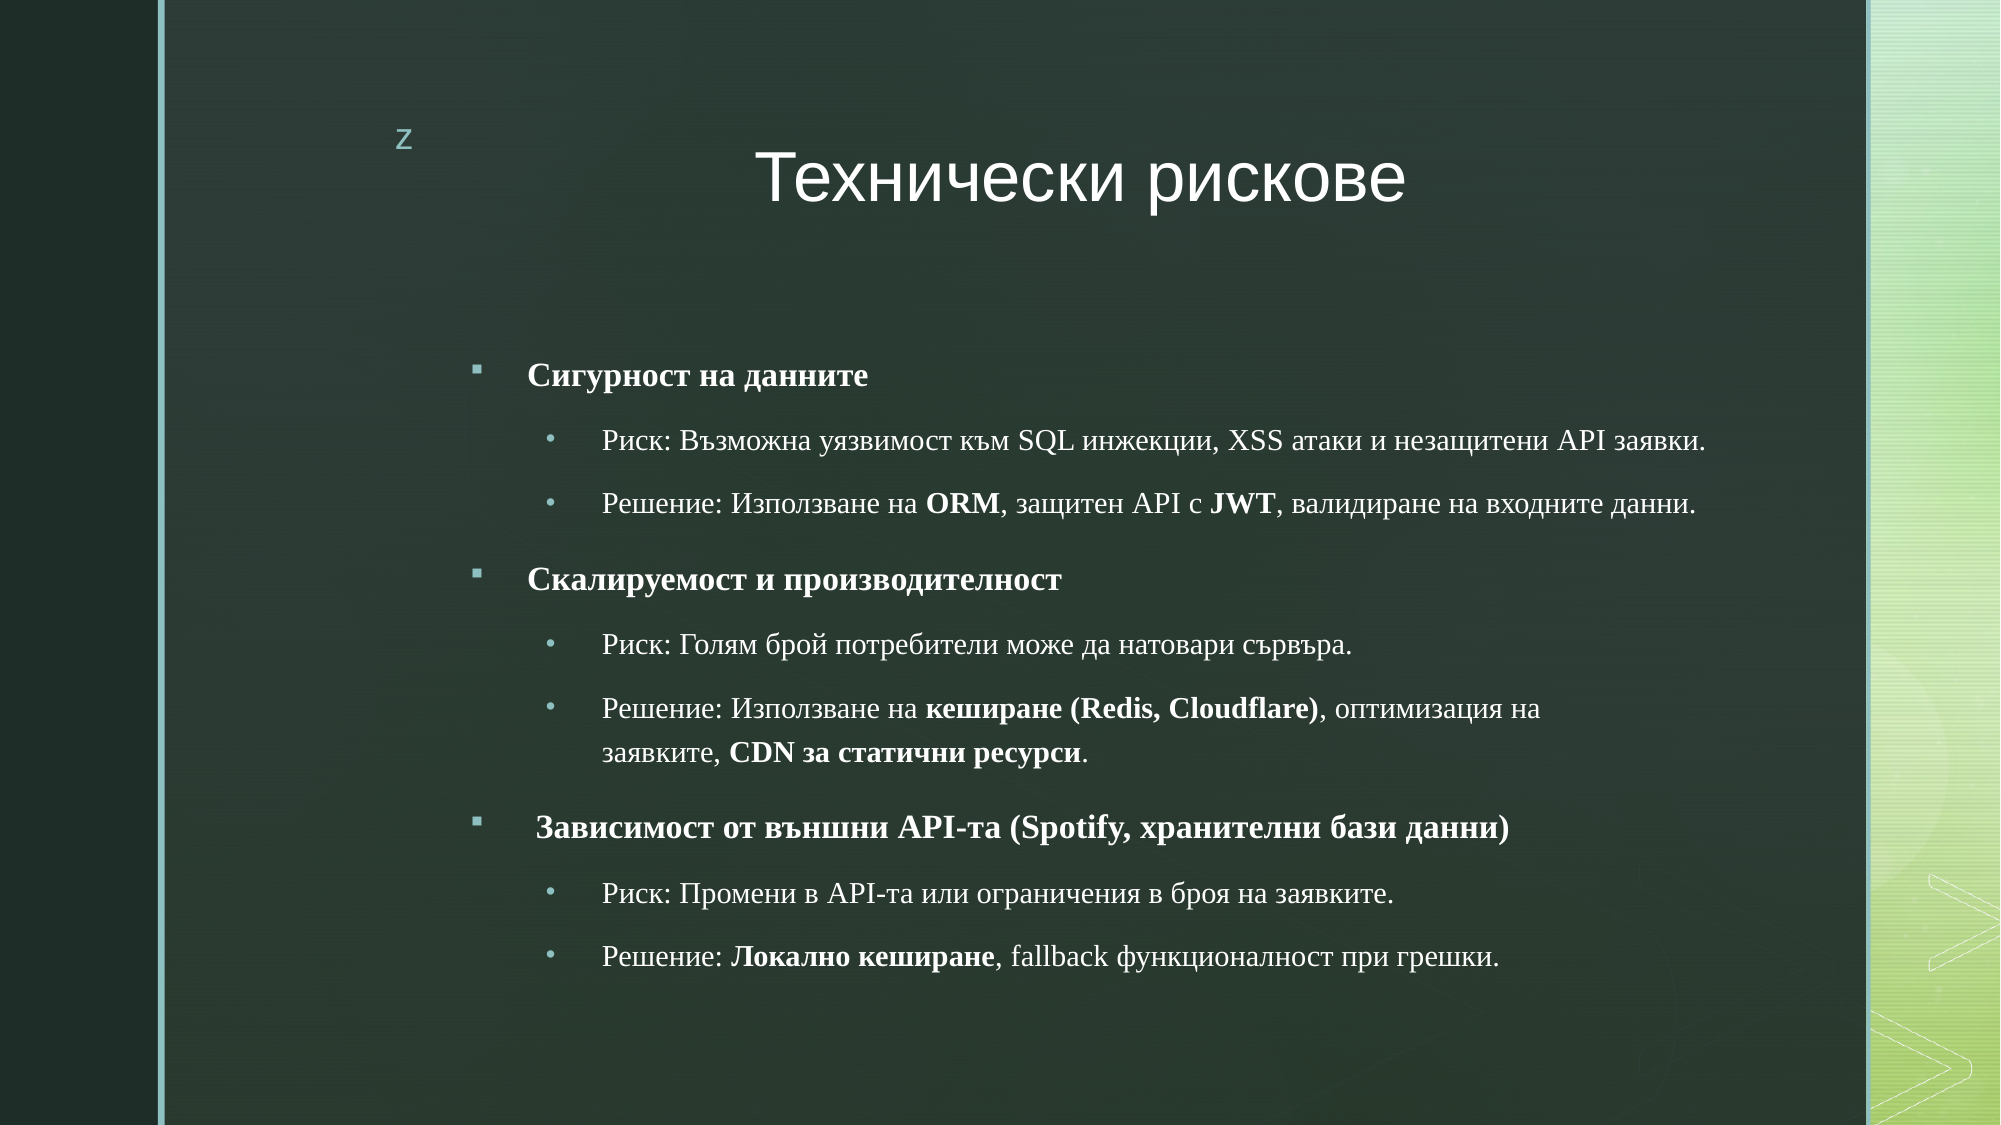

# Технически рискове
Сигурност на данните
Риск: Възможна уязвимост към SQL инжекции, XSS атаки и незащитени API заявки.
Решение: Използване на ORM, защитен API с JWT, валидиране на входните данни.
Скалируемост и производителност
Риск: Голям брой потребители може да натовари сървъра.
Решение: Използване на кеширане (Redis, Cloudflare), оптимизация на заявките, CDN за статични ресурси.
 Зависимост от външни API-та (Spotify, хранителни бази данни)
Риск: Промени в API-та или ограничения в броя на заявките.
Решение: Локално кеширане, fallback функционалност при грешки.